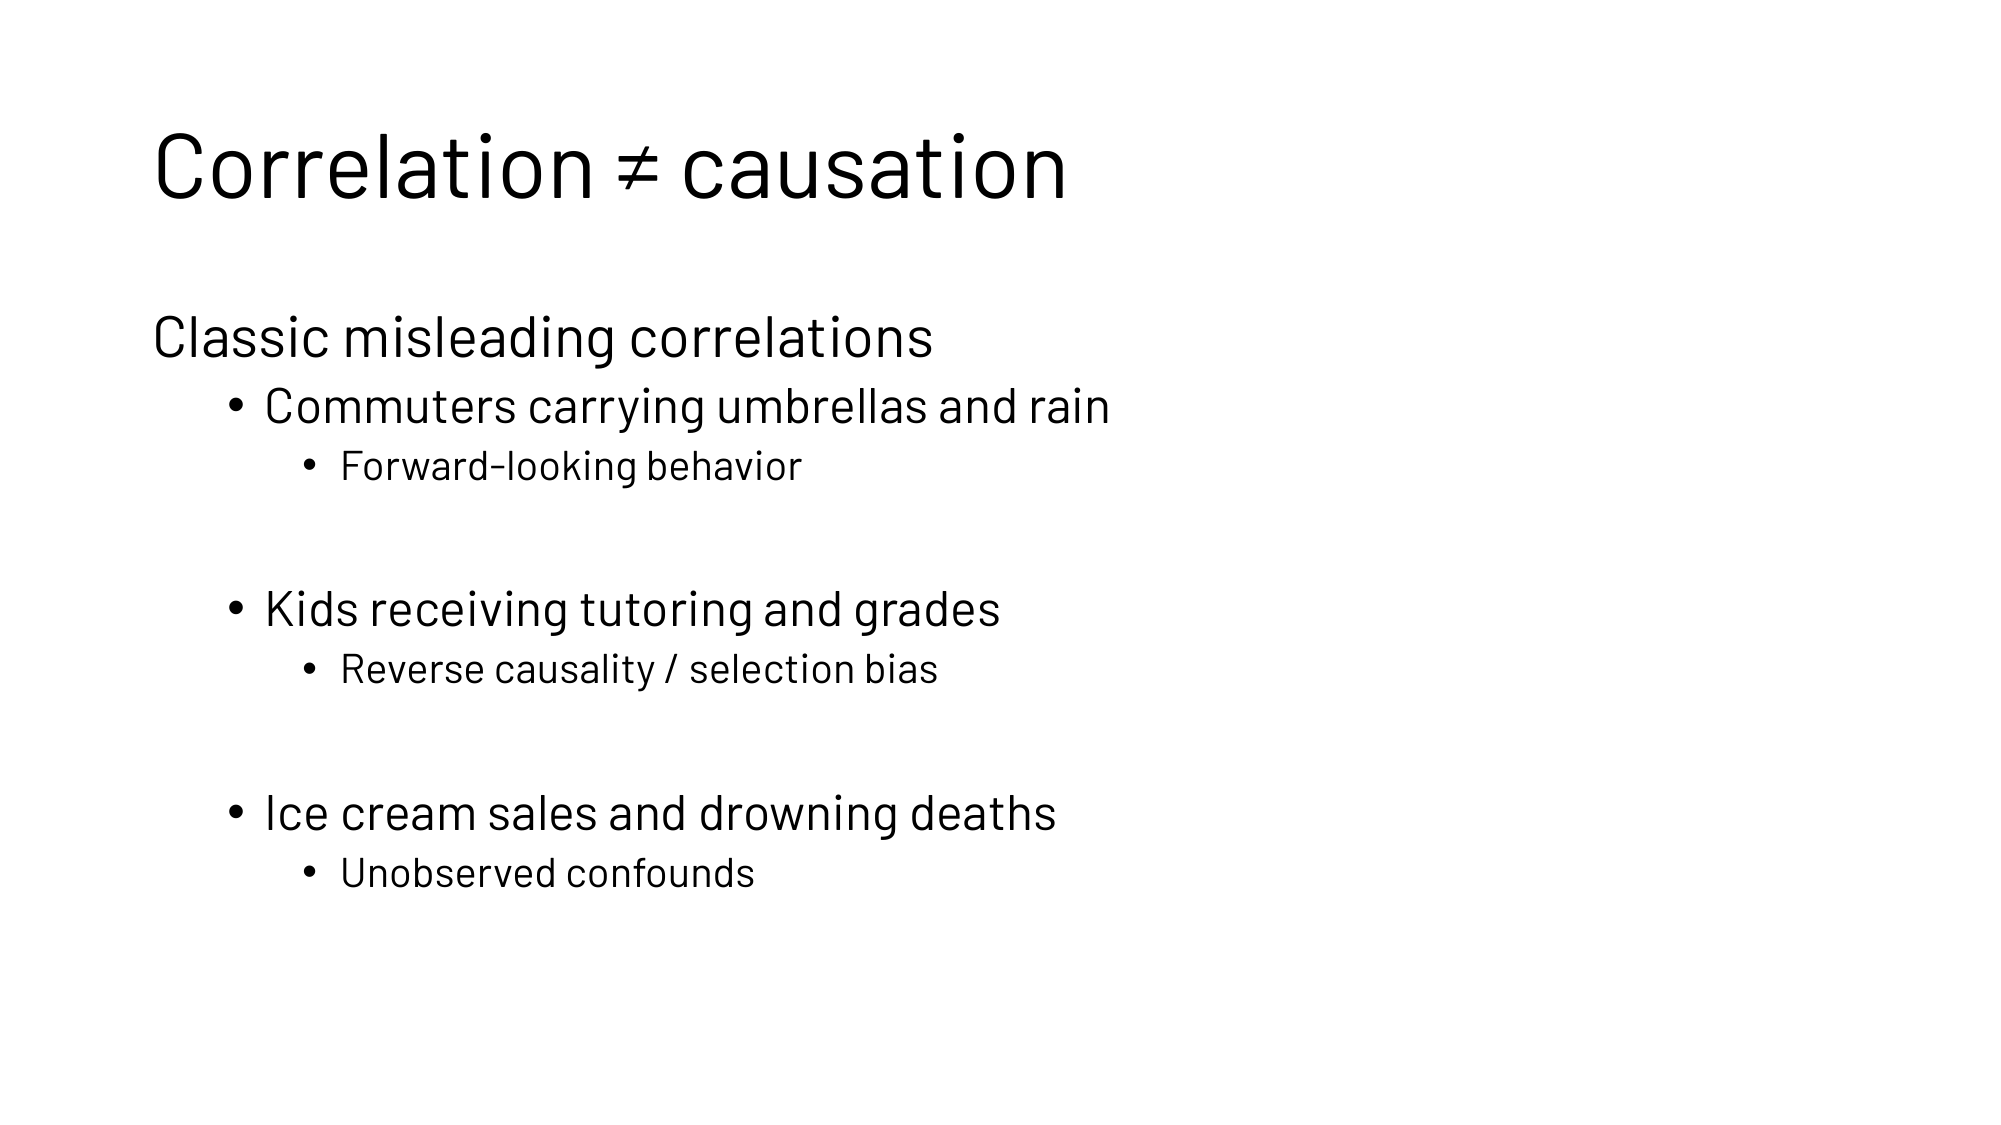

# Correlation ≠ causation
Classic misleading correlations
Commuters carrying umbrellas and rain
Forward-looking behavior

Kids receiving tutoring and grades
Reverse causality / selection bias

Ice cream sales and drowning deaths
Unobserved confounds